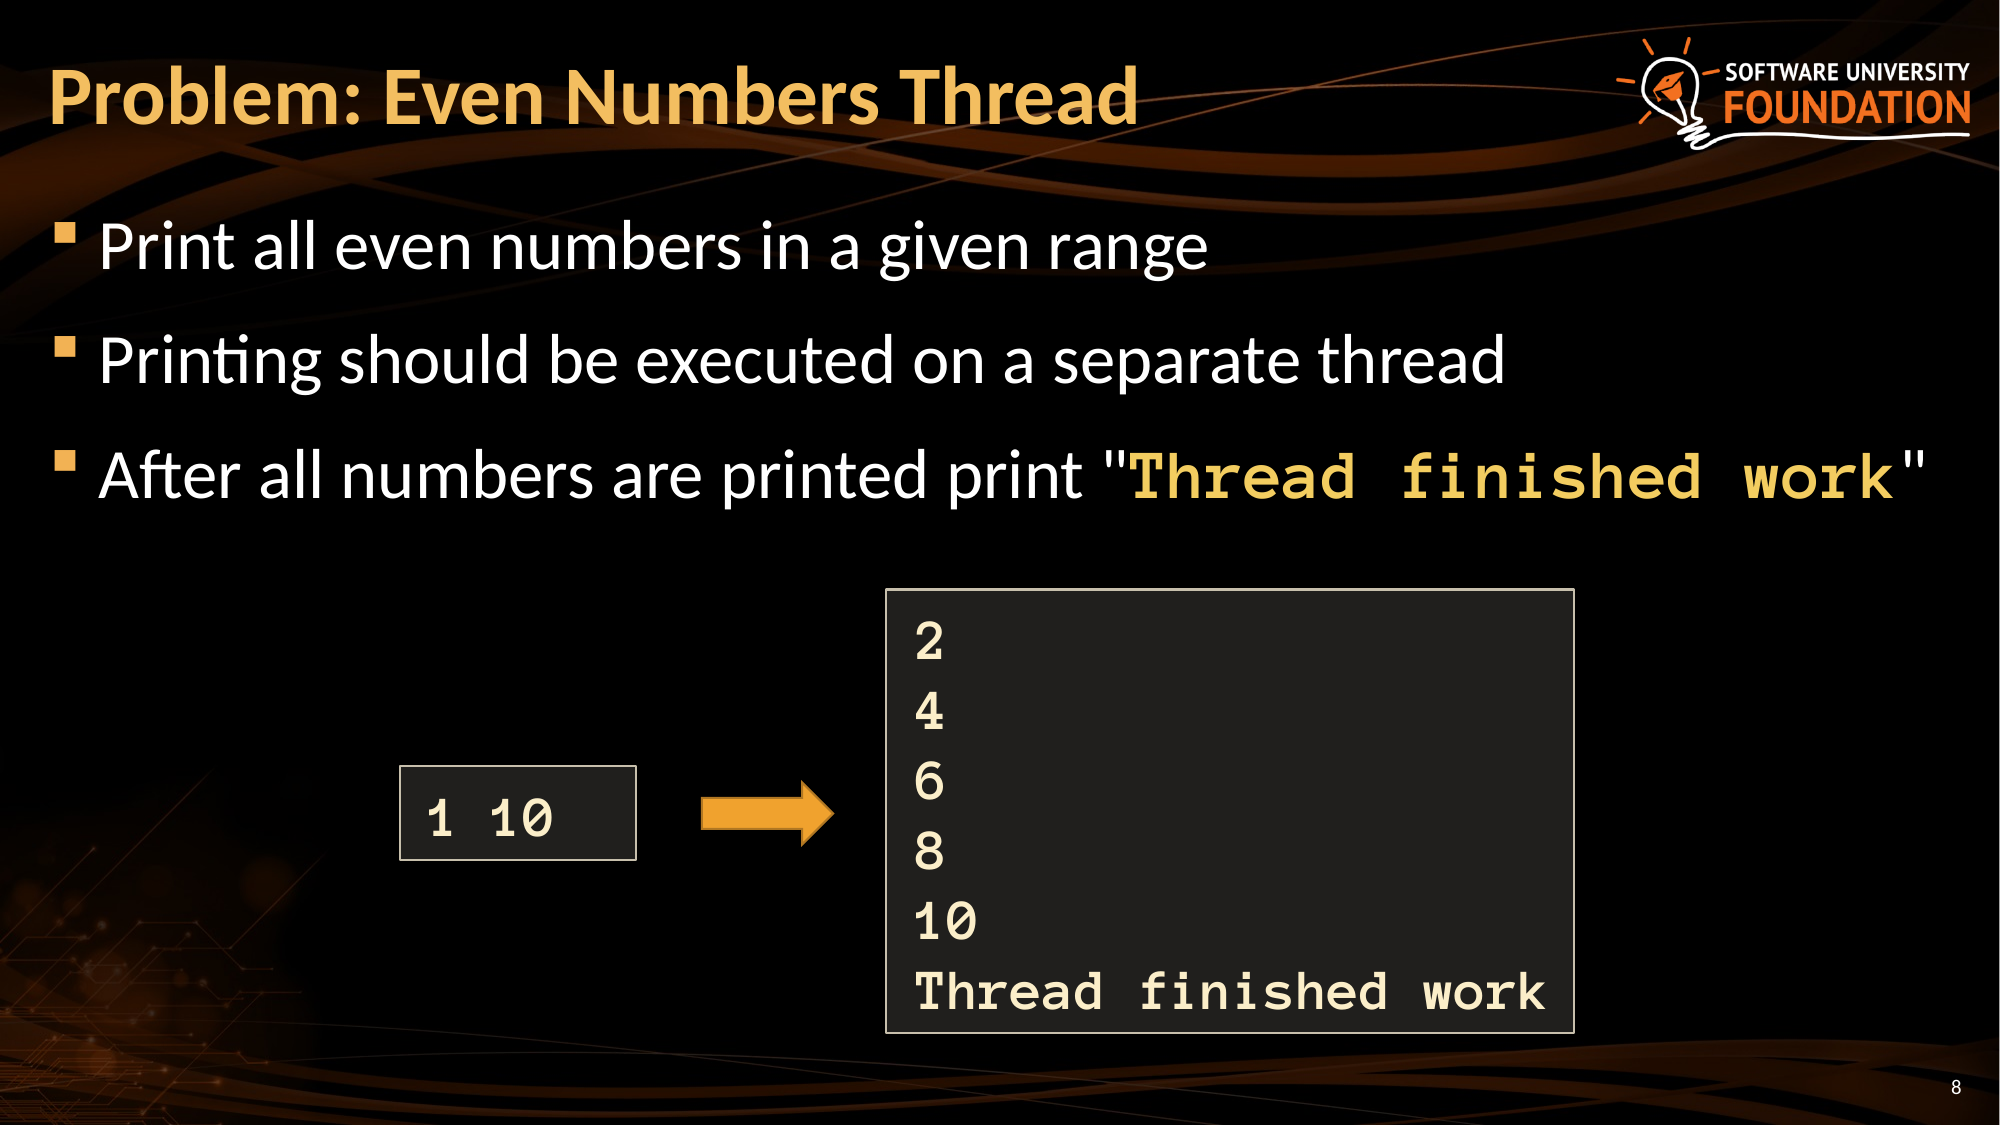

# Problem: Even Numbers Thread
Print all even numbers in a given range
Printing should be executed on a separate thread
After all numbers are printed print "Thread finished work"
2
4
6
8
10
Thread finished work
1 10

8